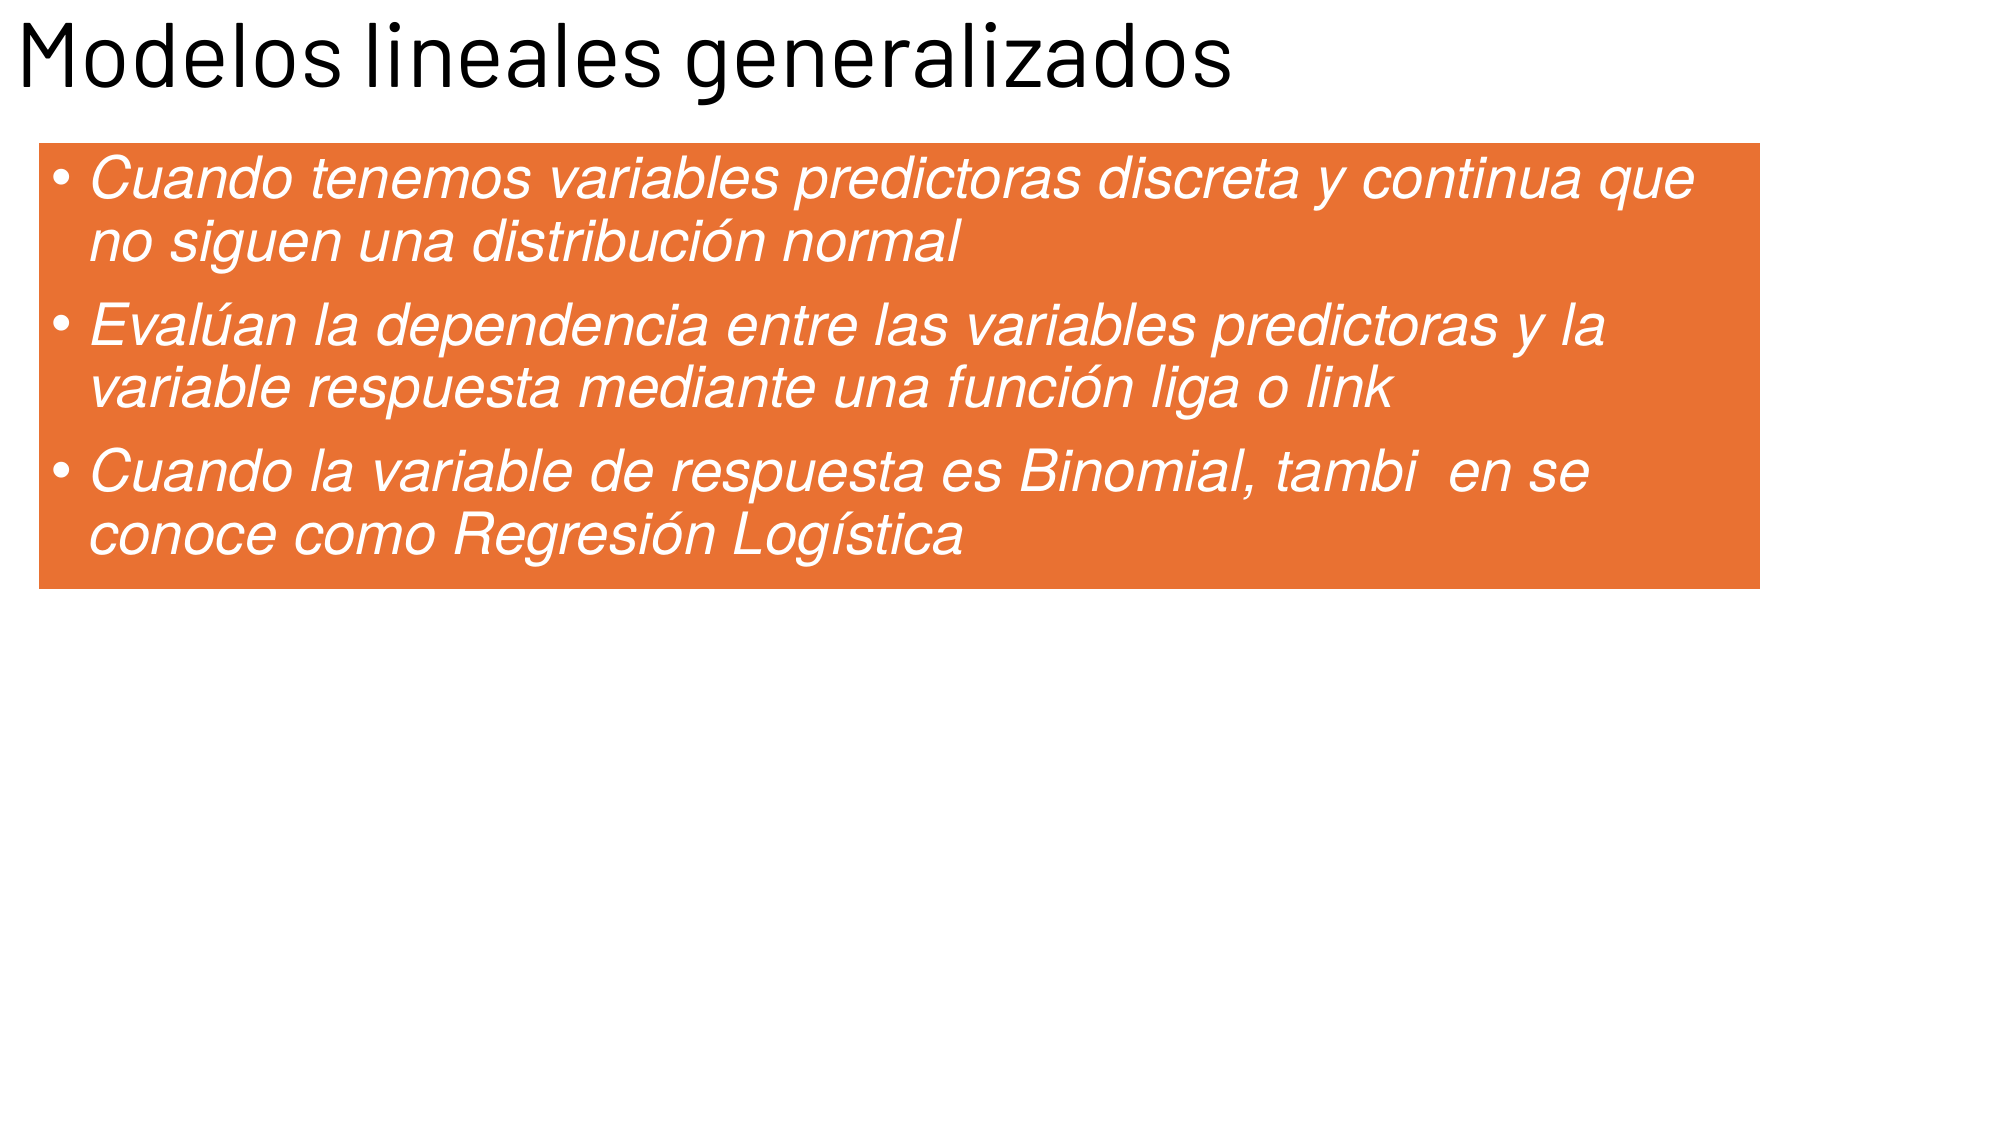

# Modelos lineales generalizados
Cuando tenemos variables predictoras discreta y continua que no siguen una distribución normal
Evalúan la dependencia entre las variables predictoras y la variable respuesta mediante una función liga o link
Cuando la variable de respuesta es Binomial, tambi en se conoce como Regresión Logística